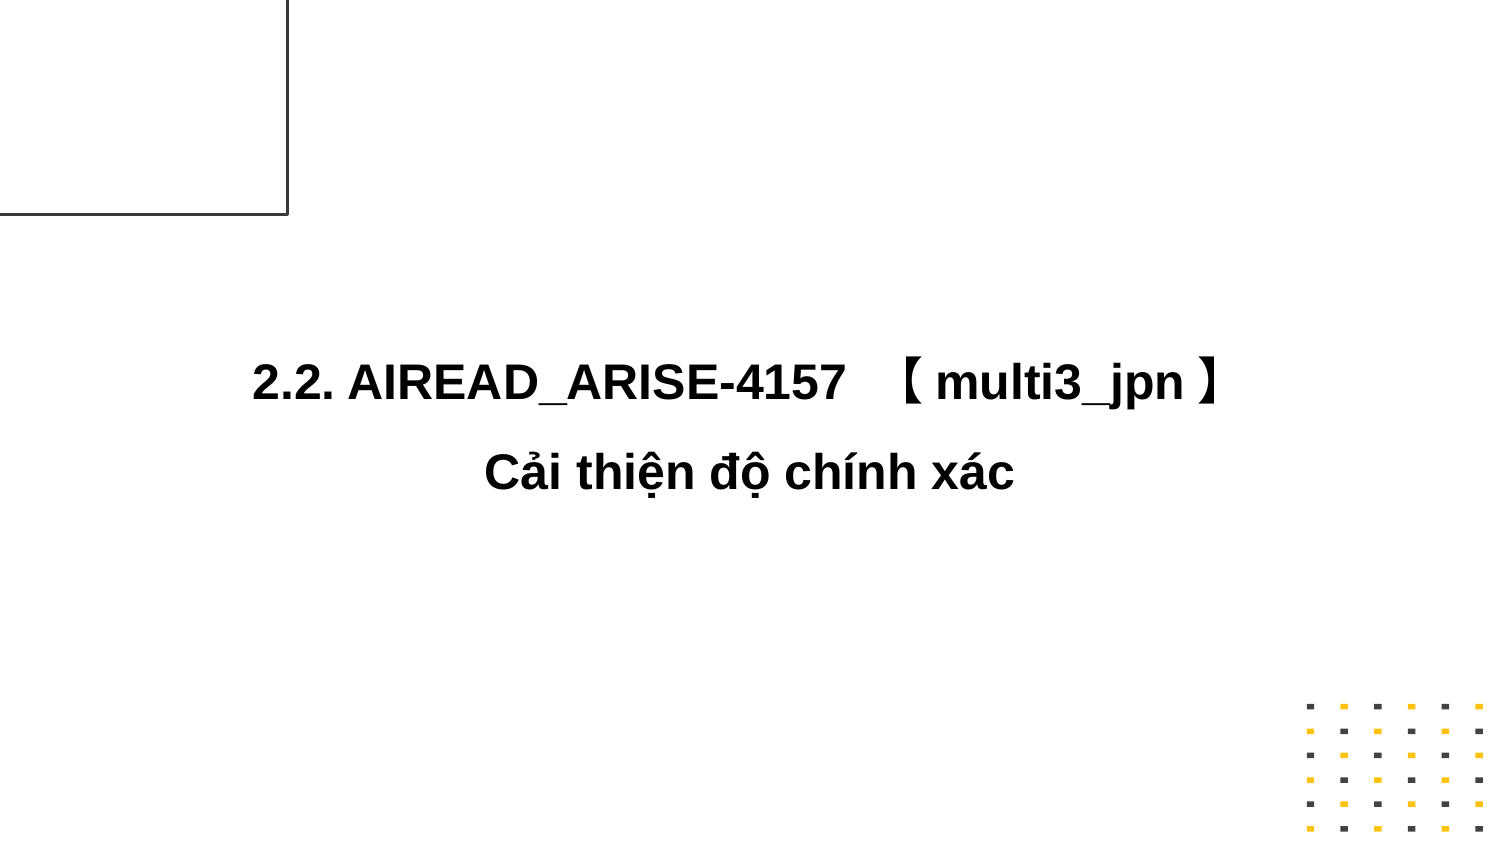

# 2.2. AIREAD_ARISE-4157 【multi3_jpn】
Cải thiện độ chính xác